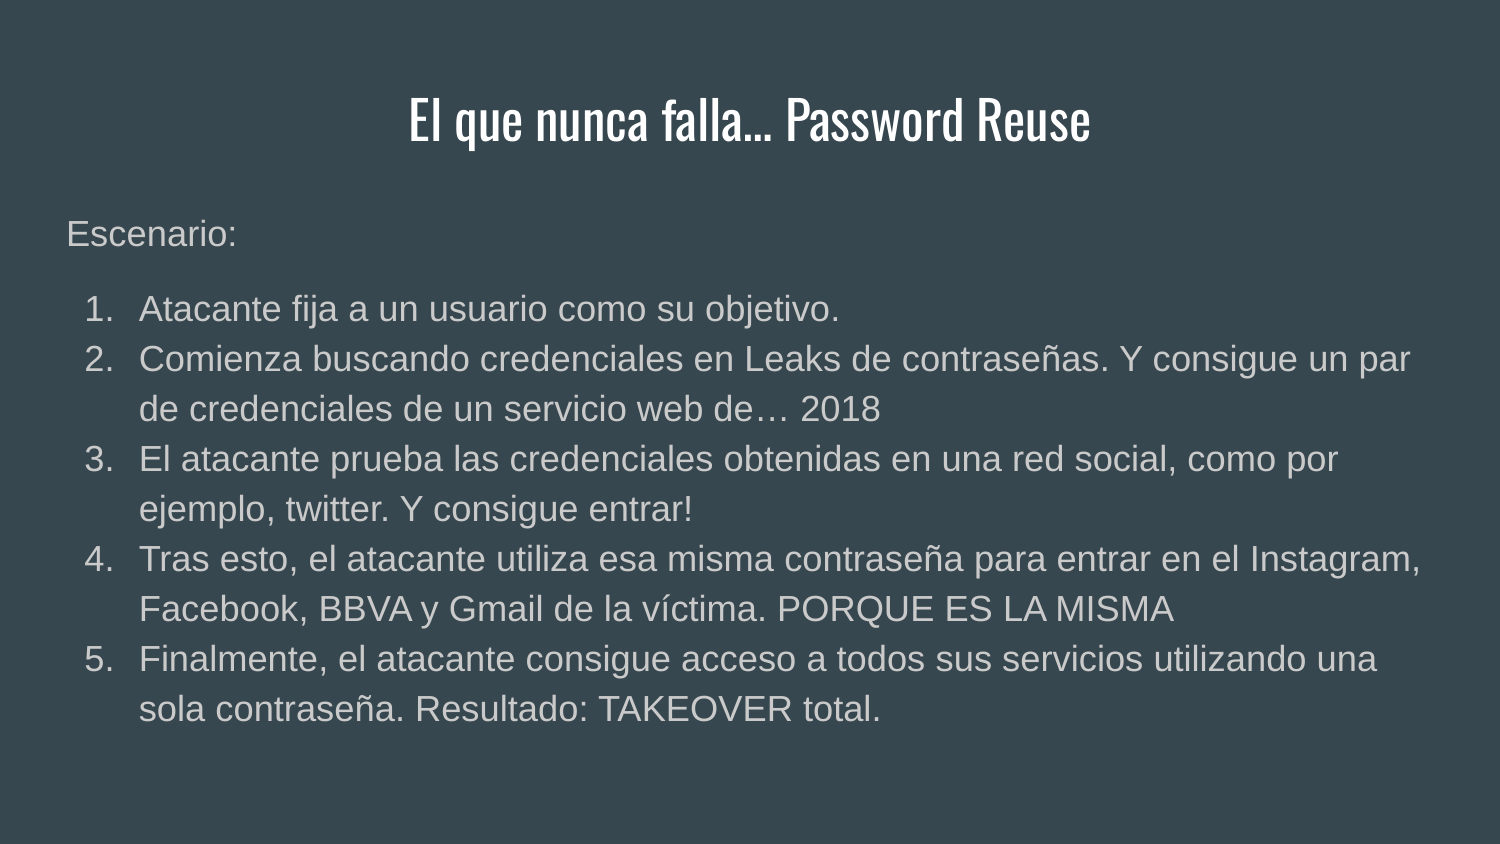

# El que nunca falla… Password Reuse
Escenario:
Atacante fija a un usuario como su objetivo.
Comienza buscando credenciales en Leaks de contraseñas. Y consigue un par de credenciales de un servicio web de… 2018
El atacante prueba las credenciales obtenidas en una red social, como por ejemplo, twitter. Y consigue entrar!
Tras esto, el atacante utiliza esa misma contraseña para entrar en el Instagram, Facebook, BBVA y Gmail de la víctima. PORQUE ES LA MISMA
Finalmente, el atacante consigue acceso a todos sus servicios utilizando una sola contraseña. Resultado: TAKEOVER total.